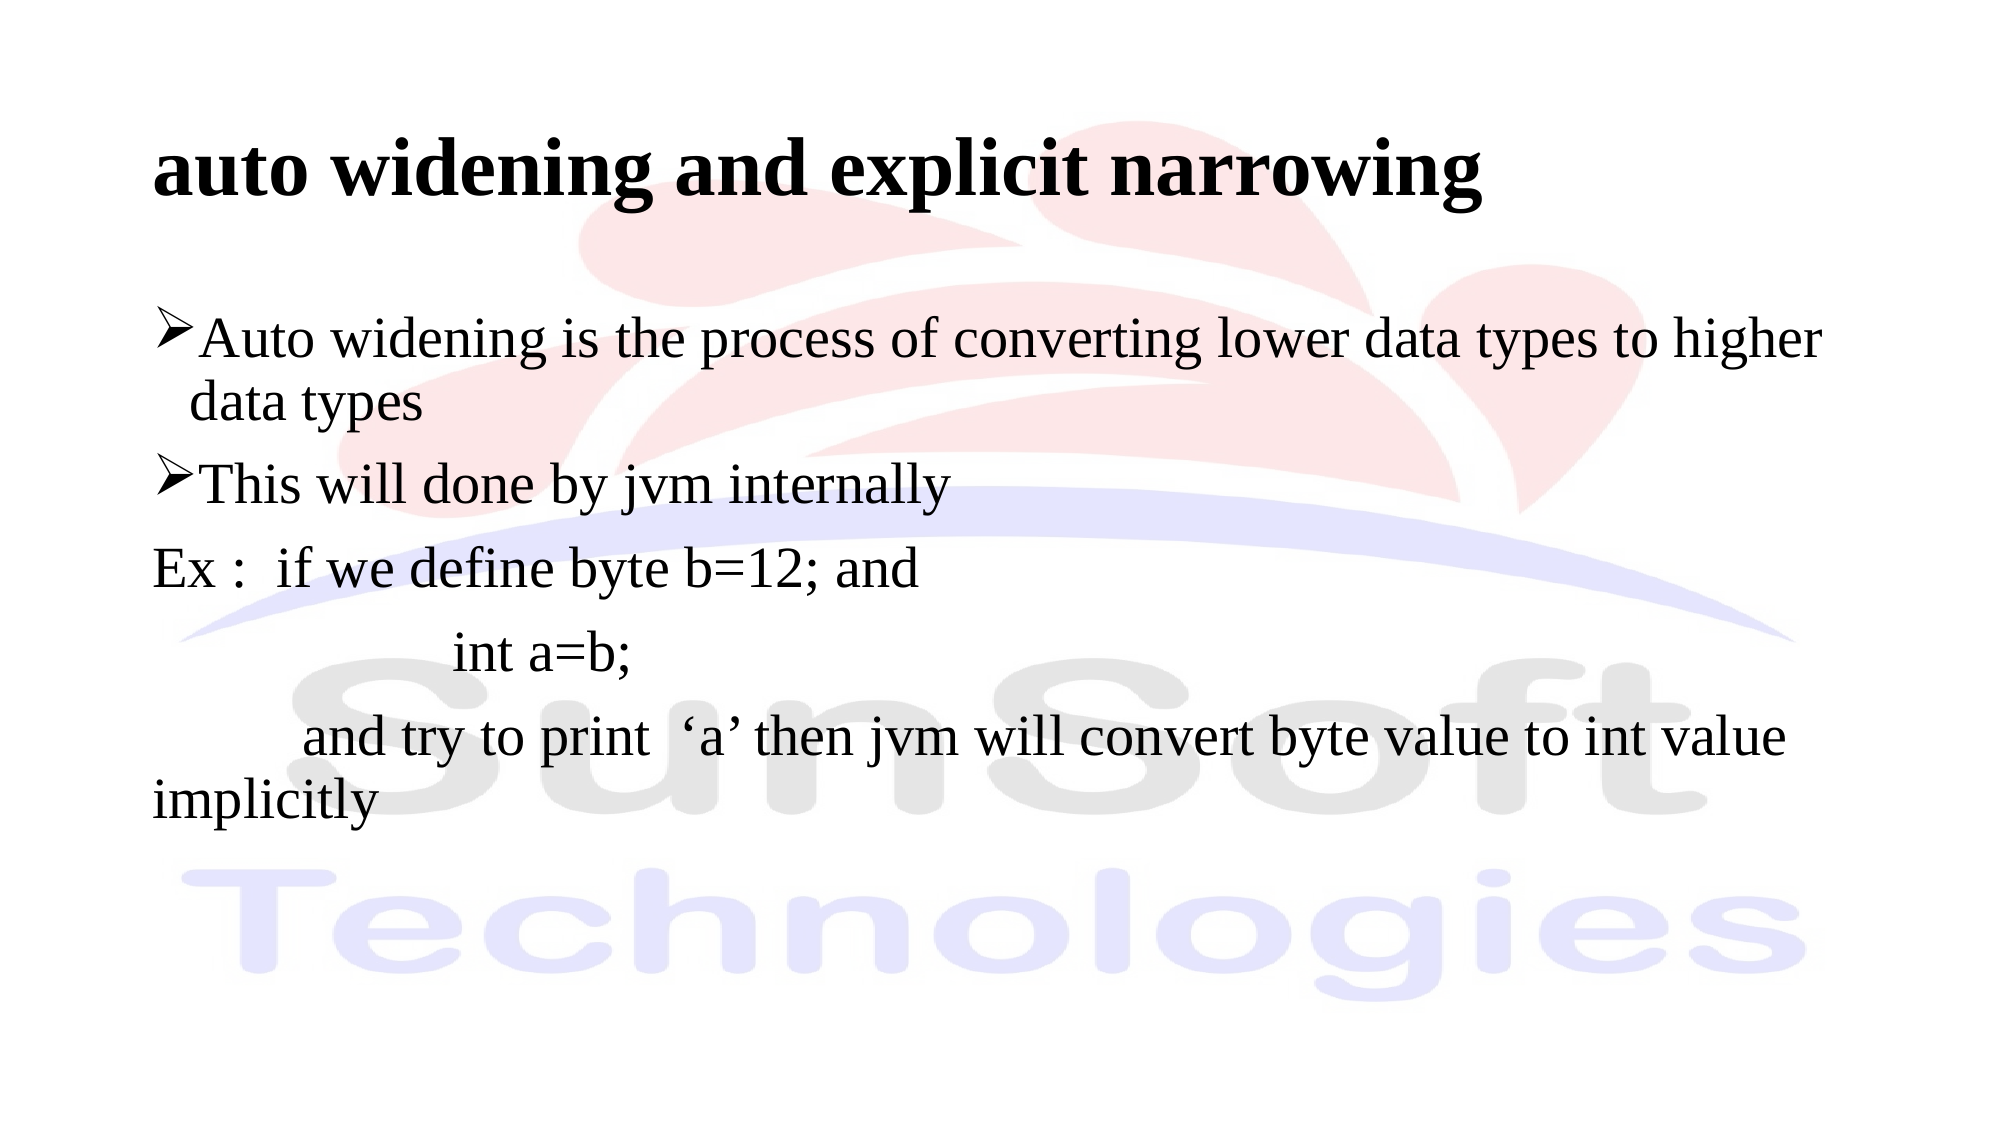

# auto widening and explicit narrowing
Auto widening is the process of converting lower data types to higher data types
This will done by jvm internally
Ex :  if we define byte b=12; and
		int a=b;
	and try to print  ‘a’ then jvm will convert byte value to int value implicitly